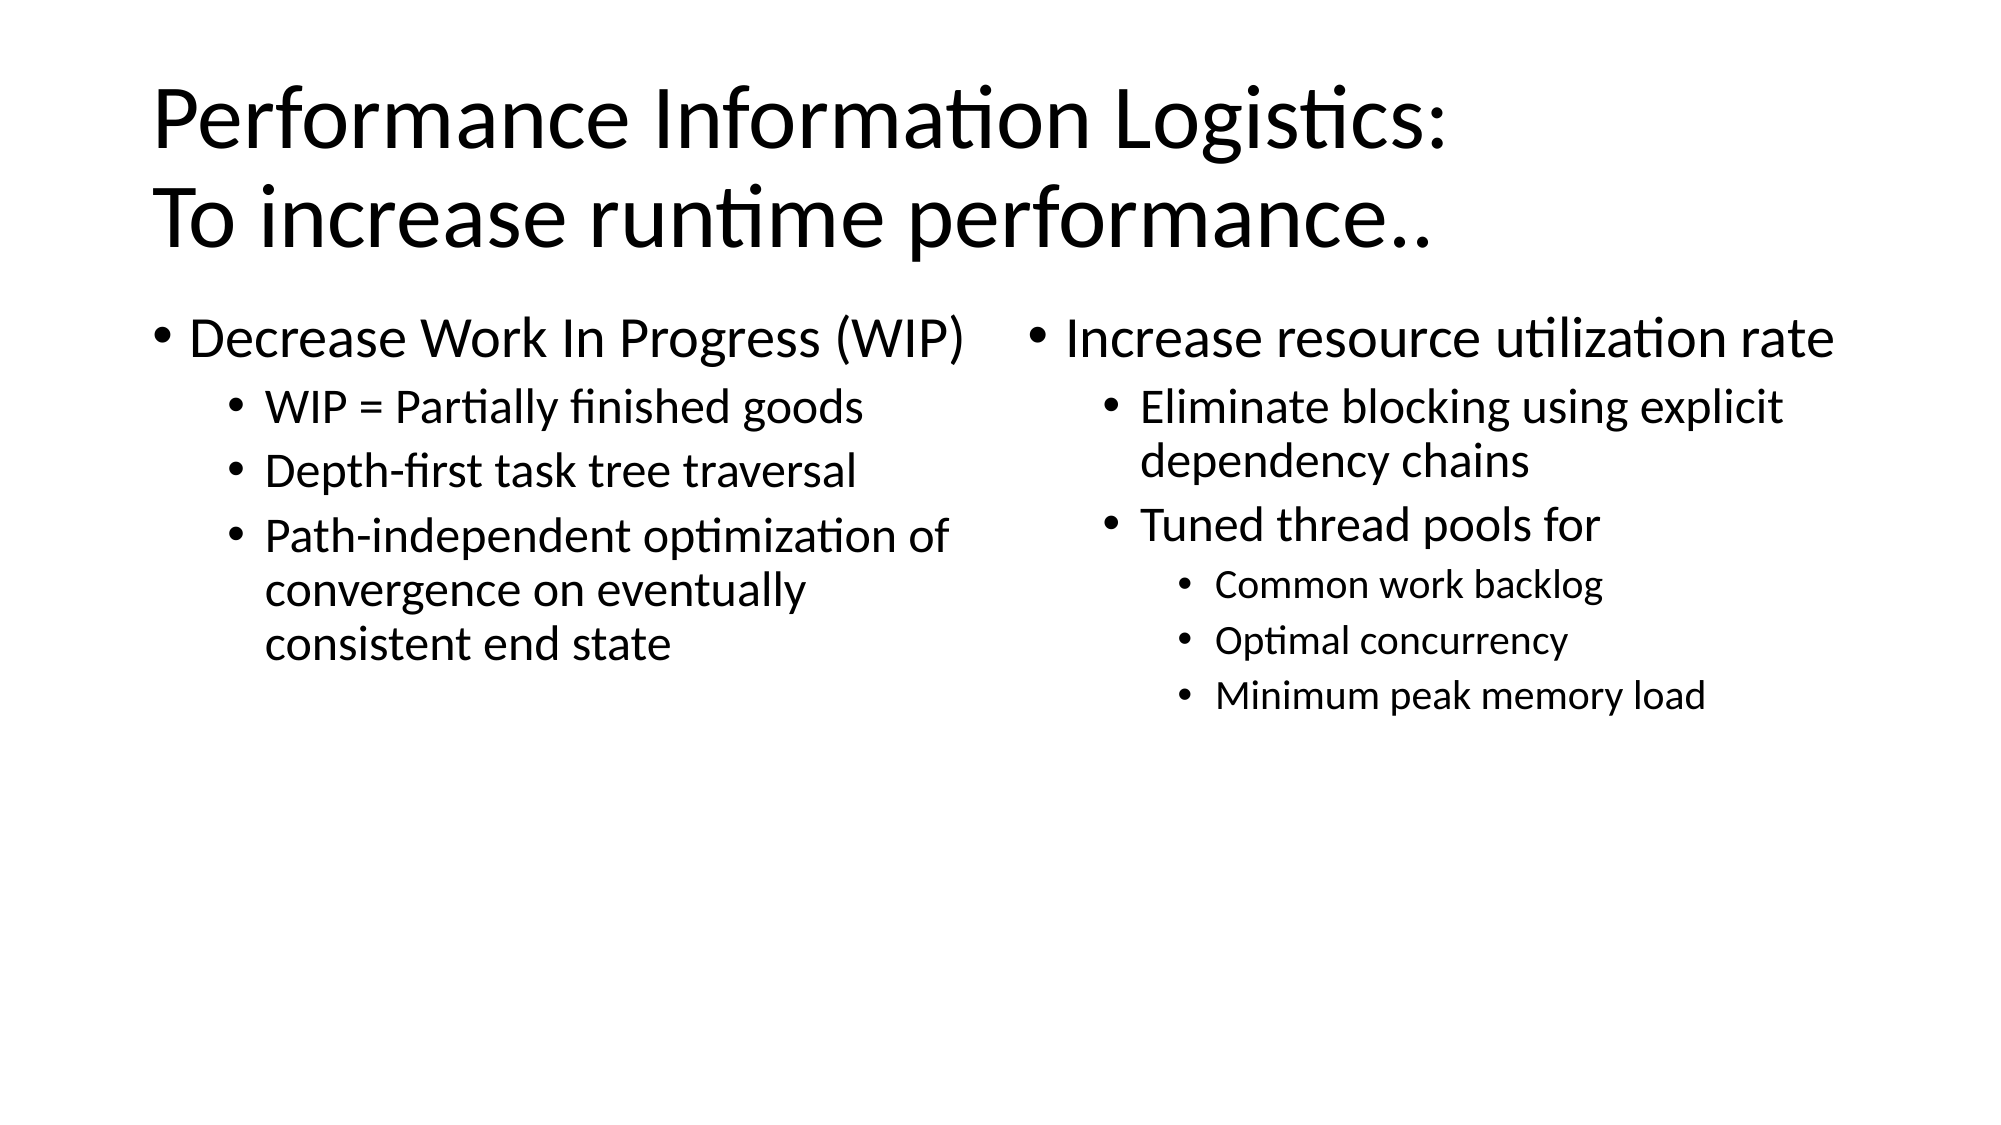

# Performance Information Logistics: To increase runtime performance..
Decrease Work In Progress (WIP)
WIP = Partially finished goods
Depth-first task tree traversal
Path-independent optimization of convergence on eventually consistent end state

Increase resource utilization rate
Eliminate blocking using explicit dependency chains
Tuned thread pools for
Common work backlog
Optimal concurrency
Minimum peak memory load